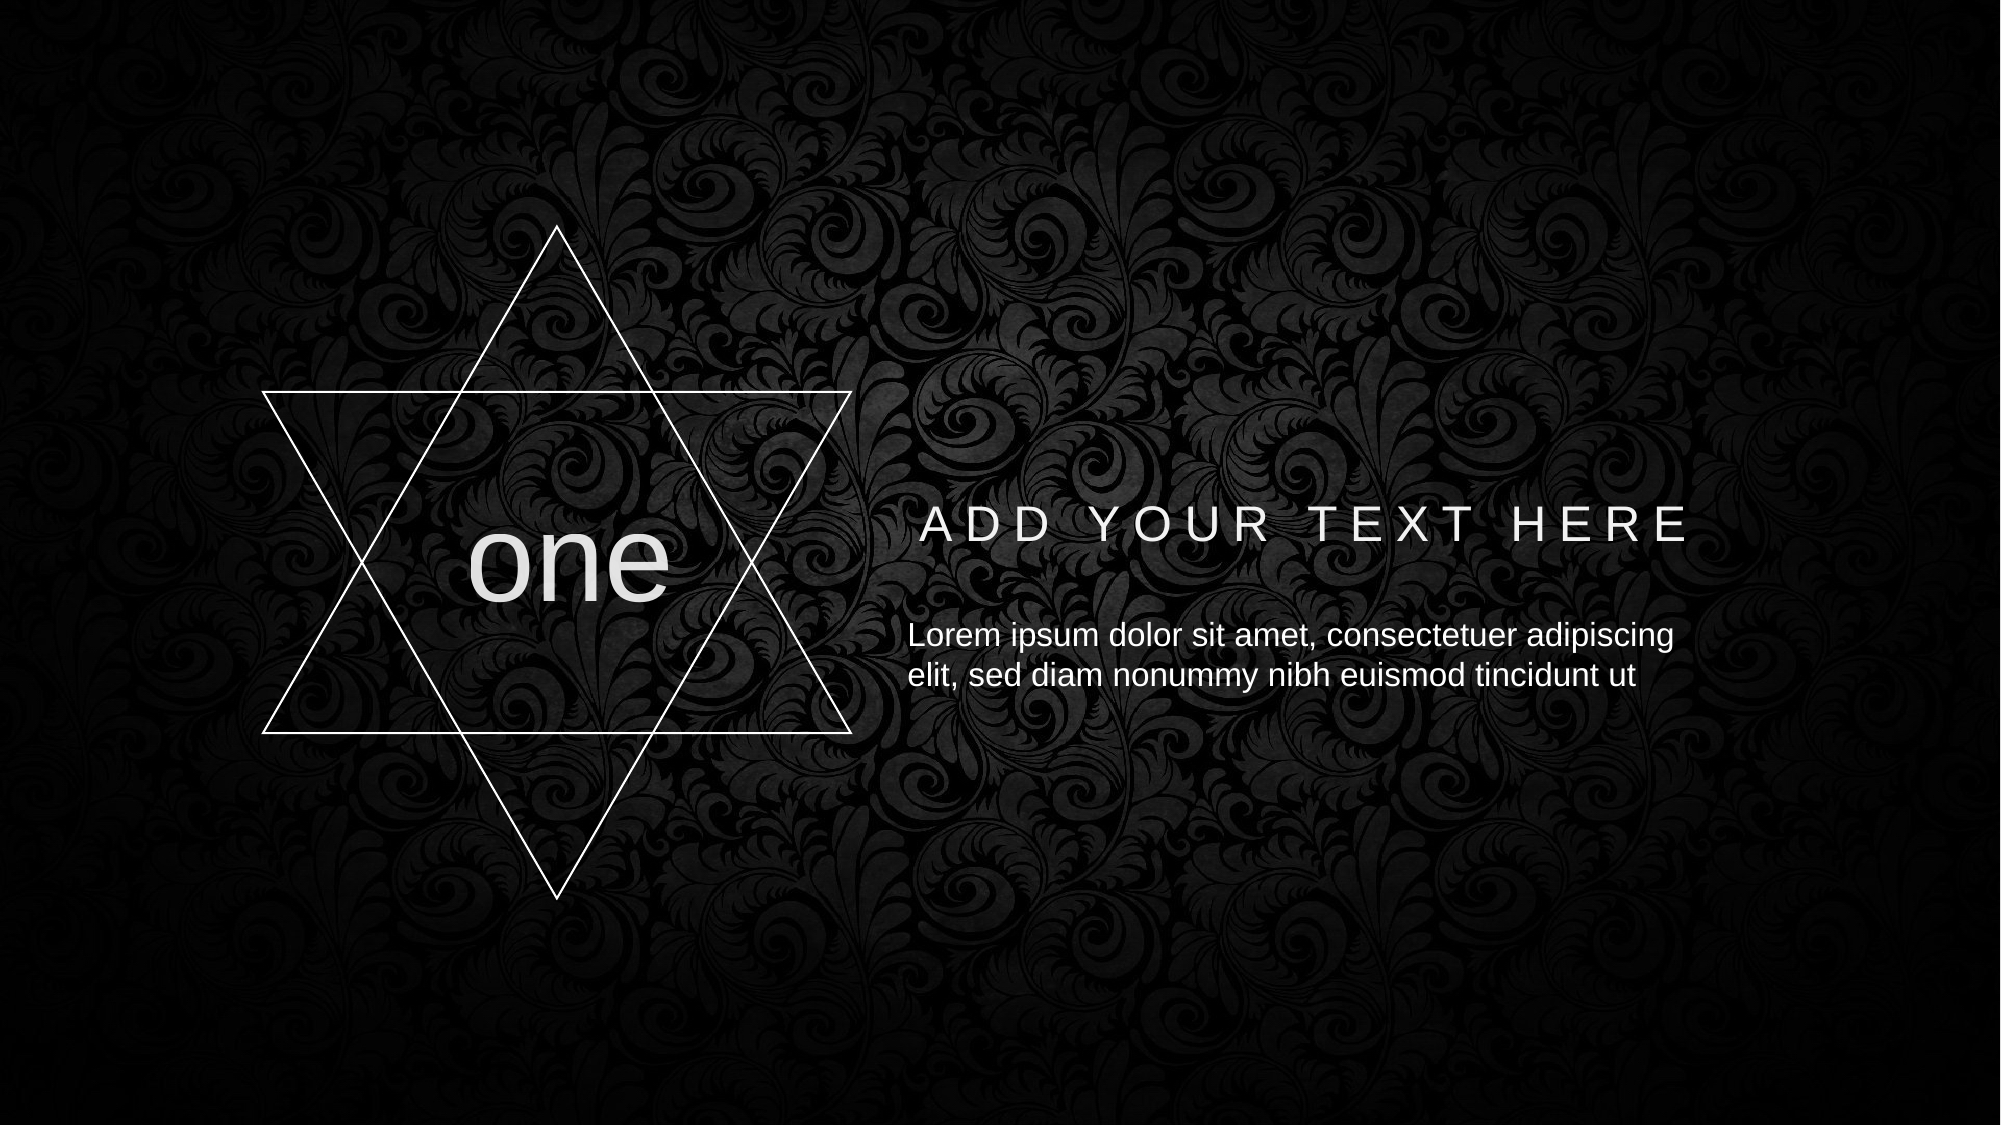

one
ADD YOUR TEXT HERE
Lorem ipsum dolor sit amet, consectetuer adipiscing elit, sed diam nonummy nibh euismod tincidunt ut